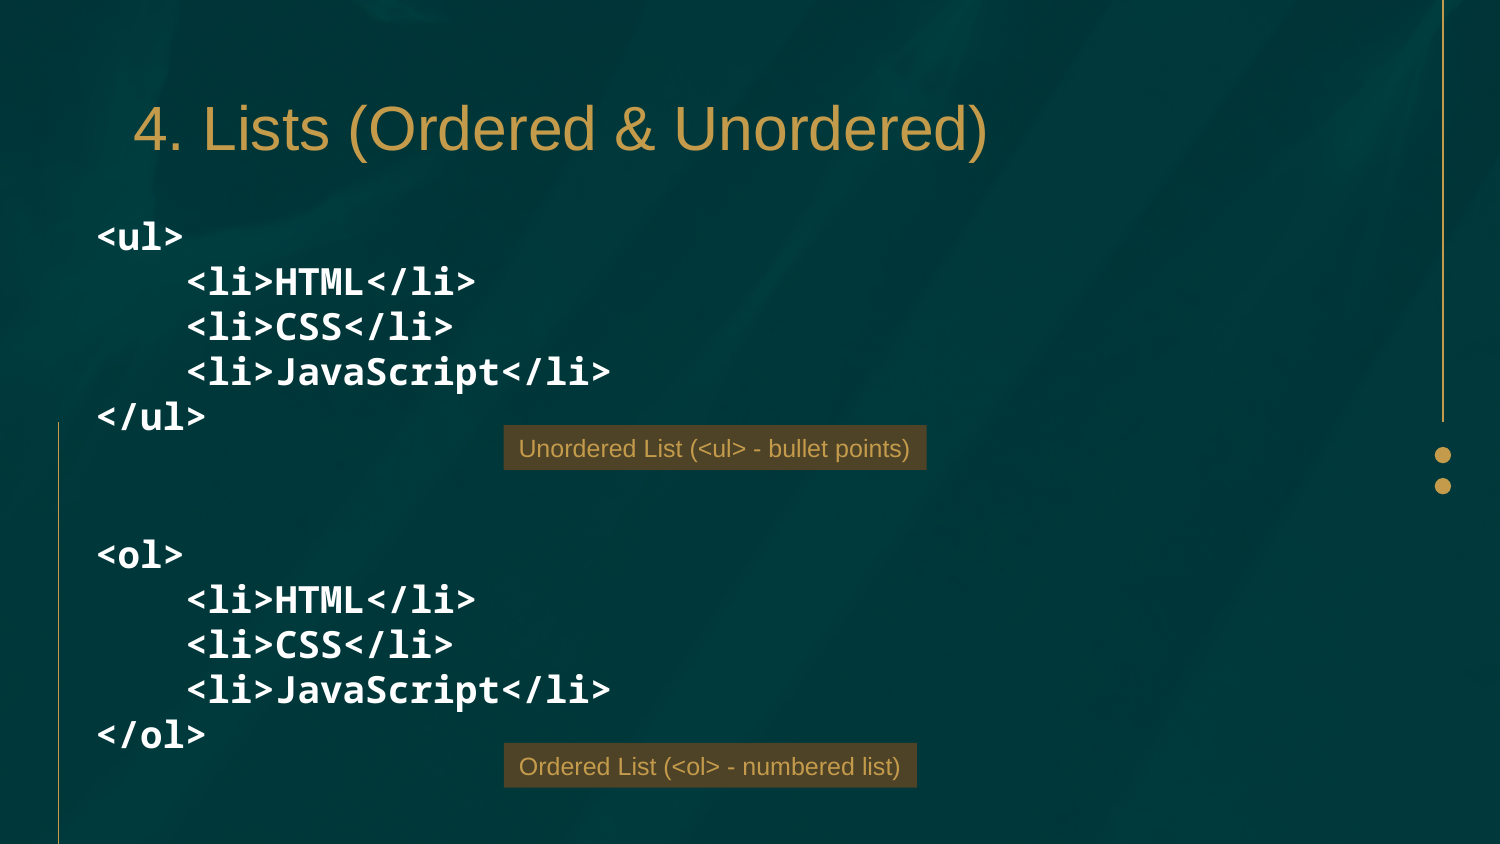

# 4. Lists (Ordered & Unordered)
<ul>
    <li>HTML</li>
    <li>CSS</li>
    <li>JavaScript</li>
</ul>
Unordered List (<ul> - bullet points)
<ol>
    <li>HTML</li>
    <li>CSS</li>
    <li>JavaScript</li>
</ol>
Ordered List (<ol> - numbered list)